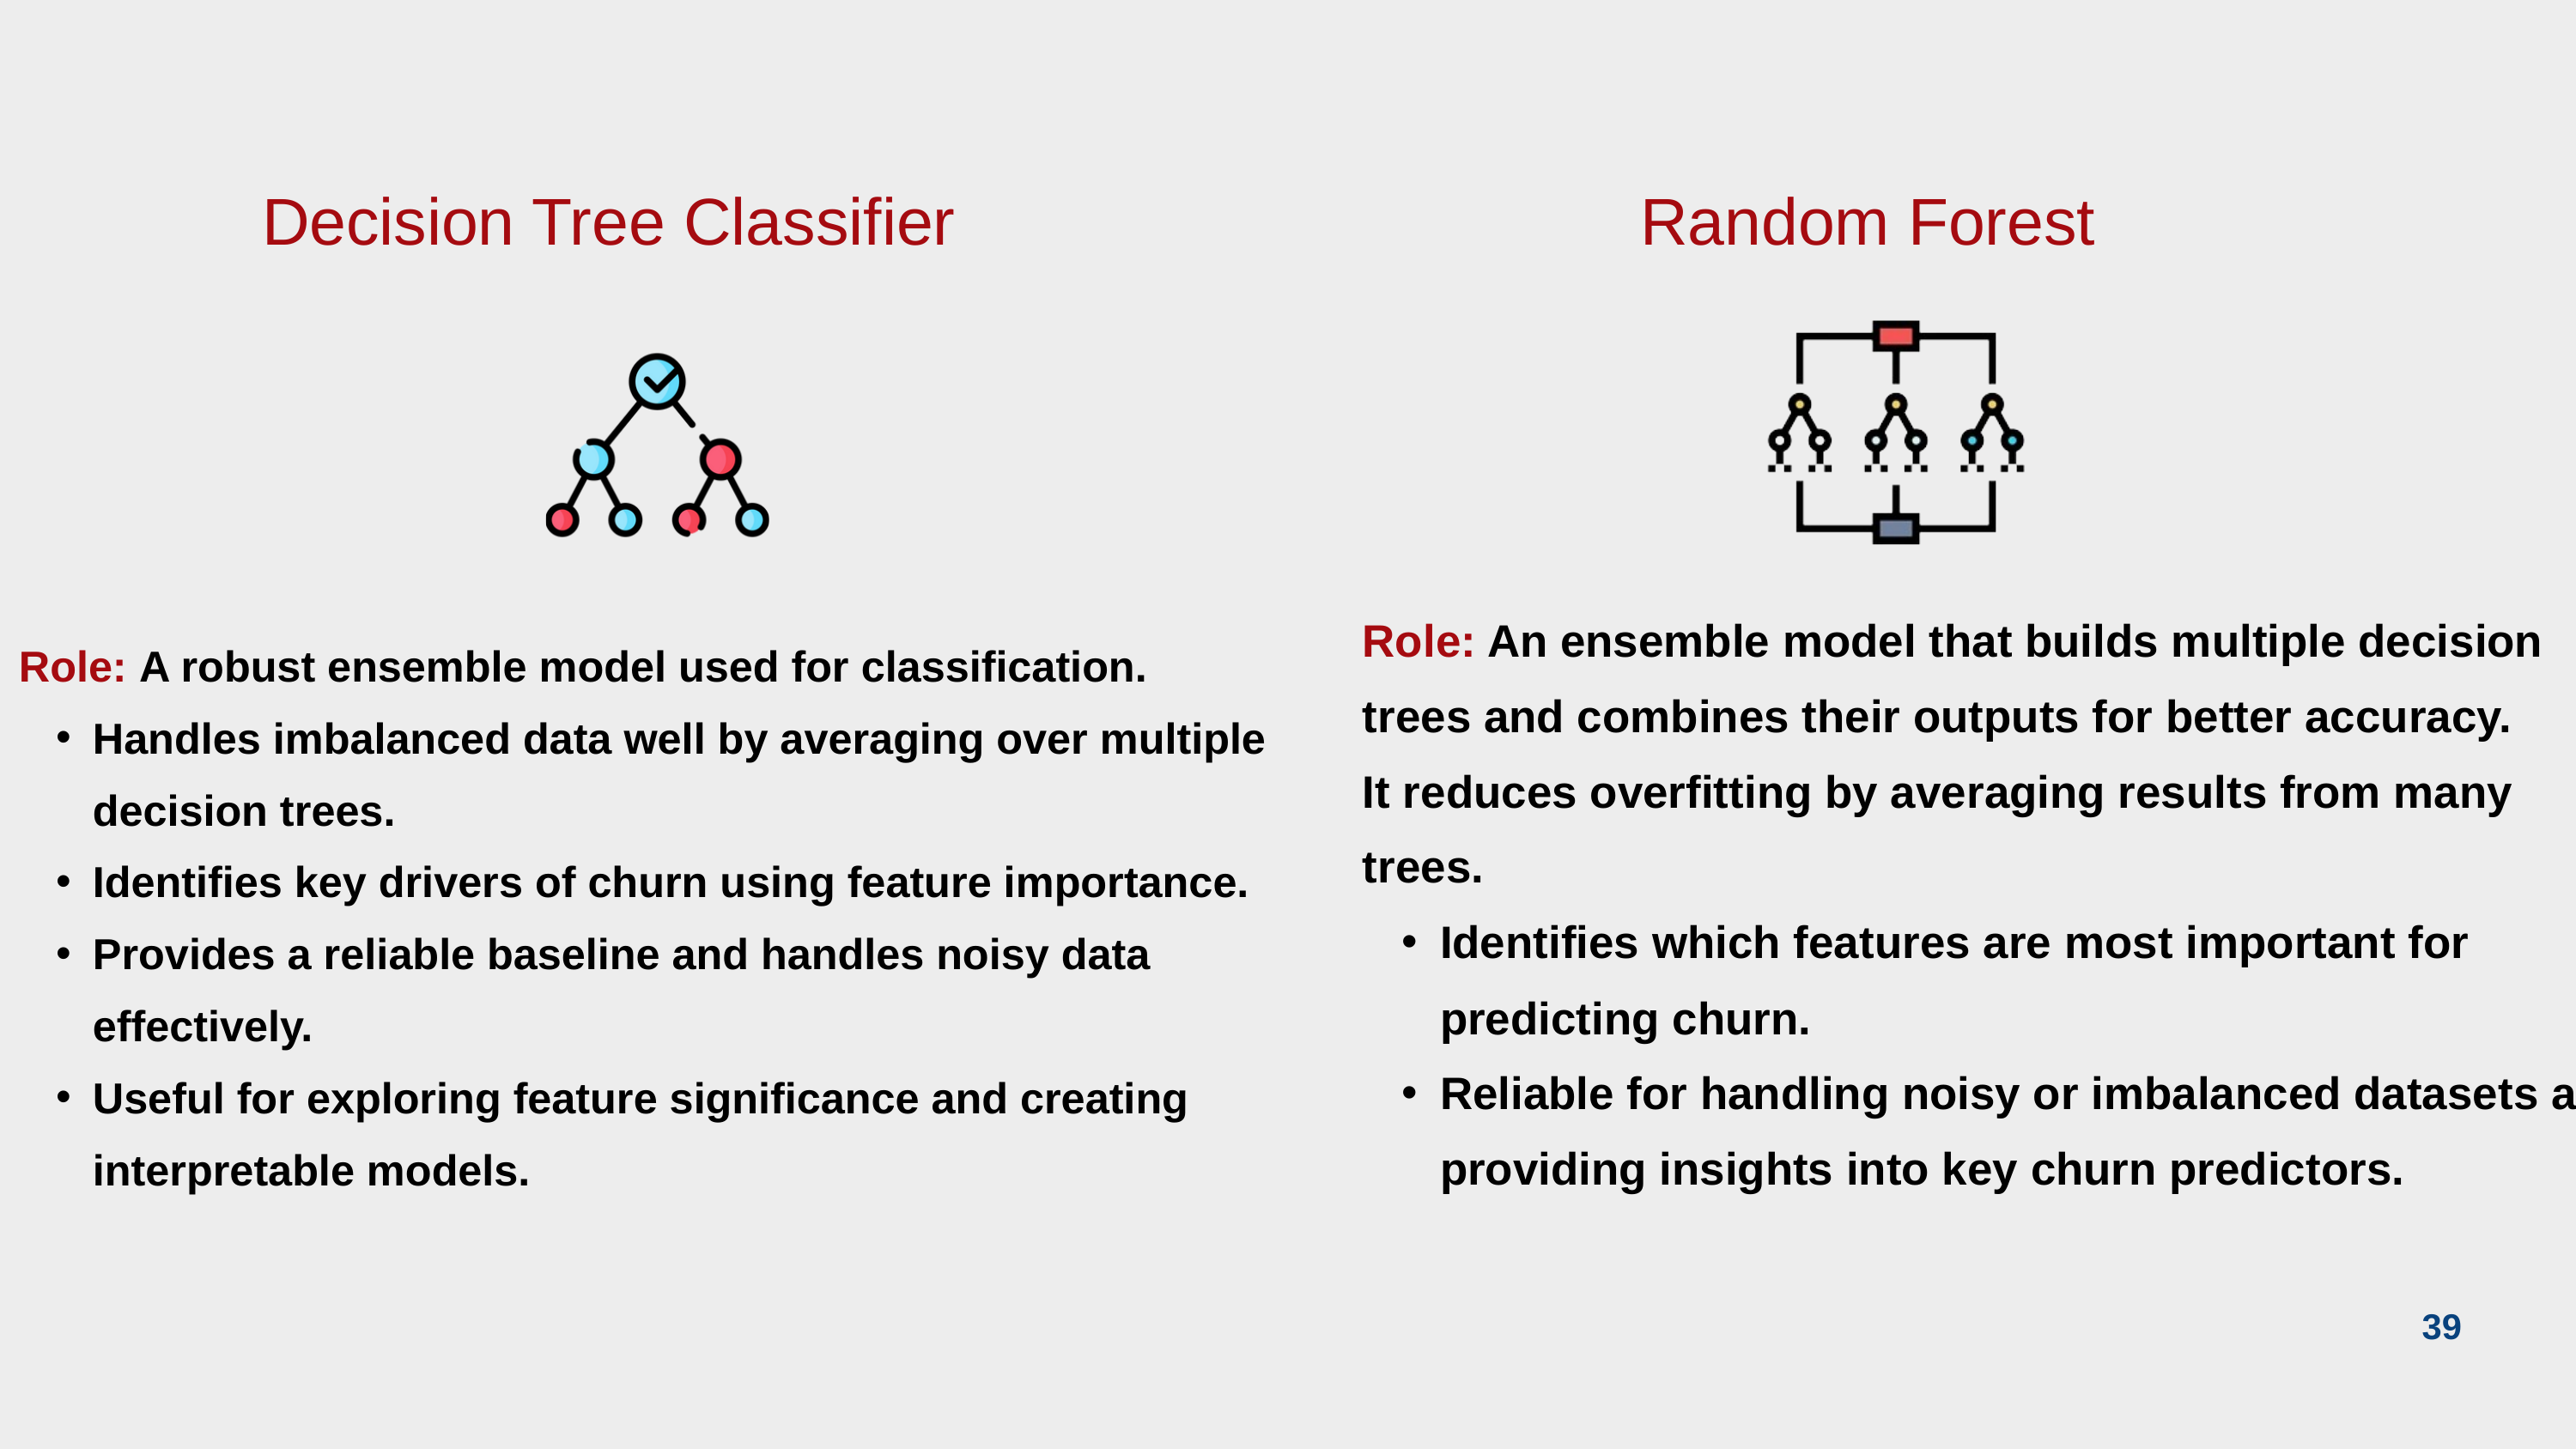

Decision Tree Classifier
Random Forest

Role: An ensemble model that builds multiple decision trees and combines their outputs for better accuracy.
It reduces overfitting by averaging results from many trees.
Identifies which features are most important for predicting churn.
Reliable for handling noisy or imbalanced datasets and providing insights into key churn predictors.
Role: A robust ensemble model used for classification.
Handles imbalanced data well by averaging over multiple decision trees.
Identifies key drivers of churn using feature importance.
Provides a reliable baseline and handles noisy data effectively.
Useful for exploring feature significance and creating interpretable models.
39